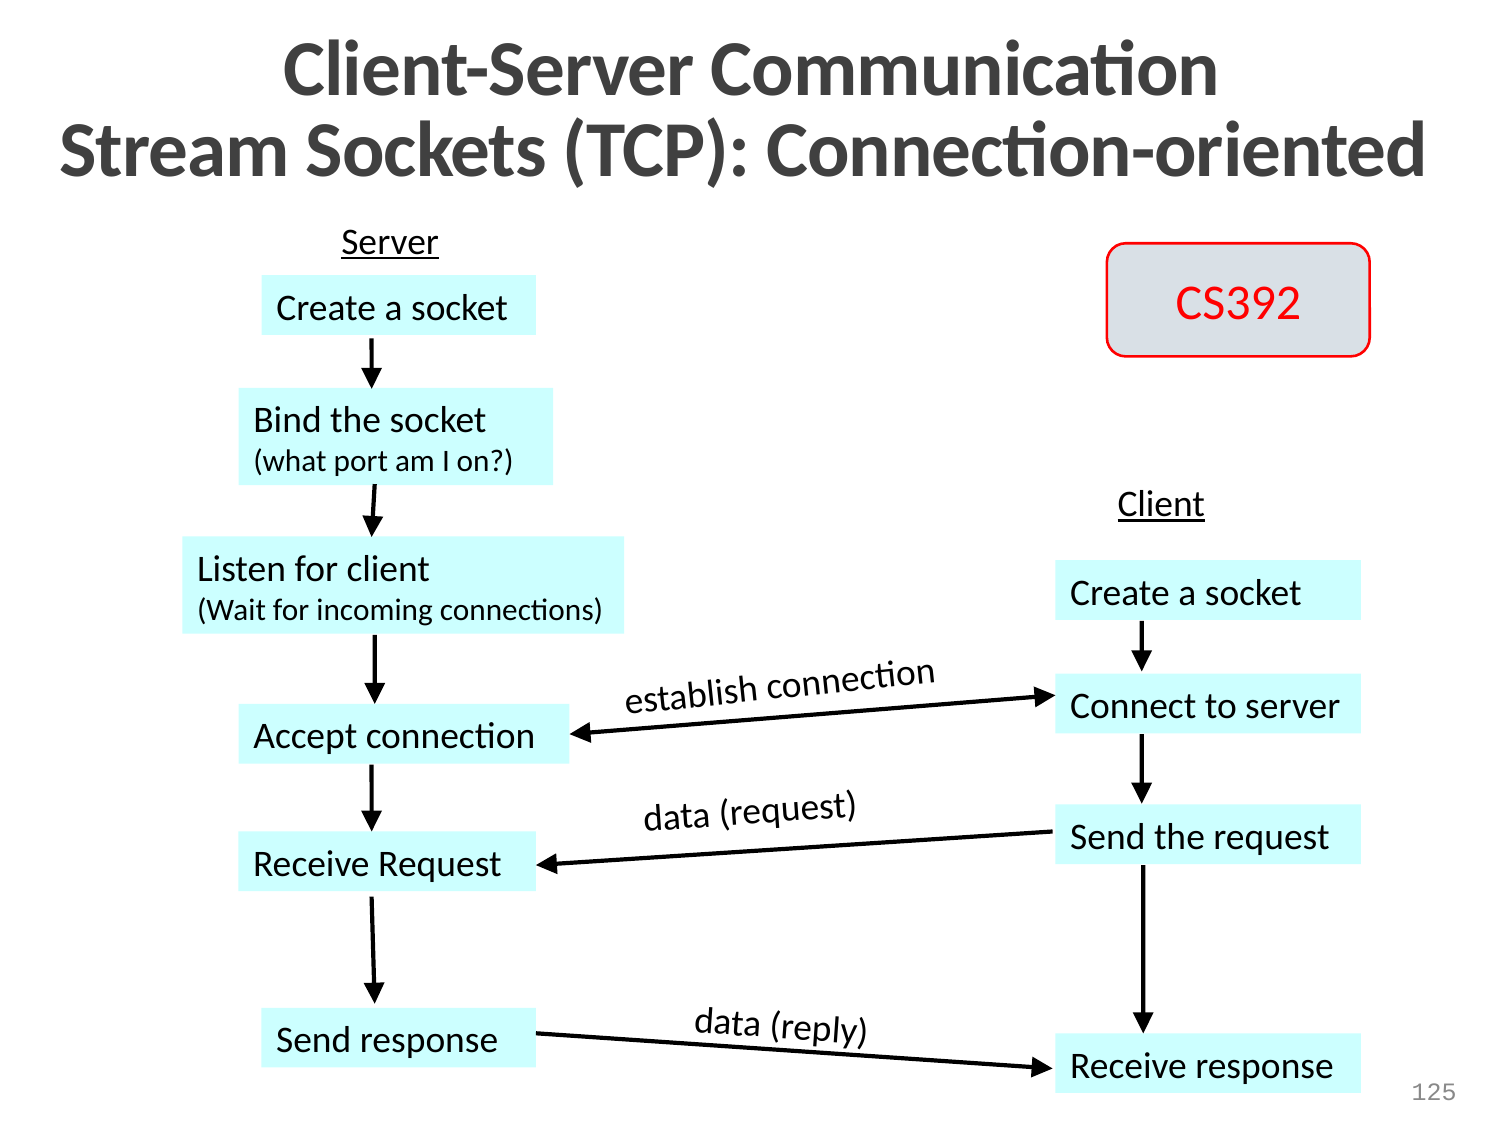

# Client-Server Communication Stream Sockets (TCP): Connection-oriented
Server
CS392
Create a socket

Bind the socket
(what port am I on?)
Client

Listen for client
(Wait for incoming connections)
Create a socket

establish connection
Connect to server

Accept connection

data (request)
Send the request
Receive Request

data (reply)
Send response

Receive response
125